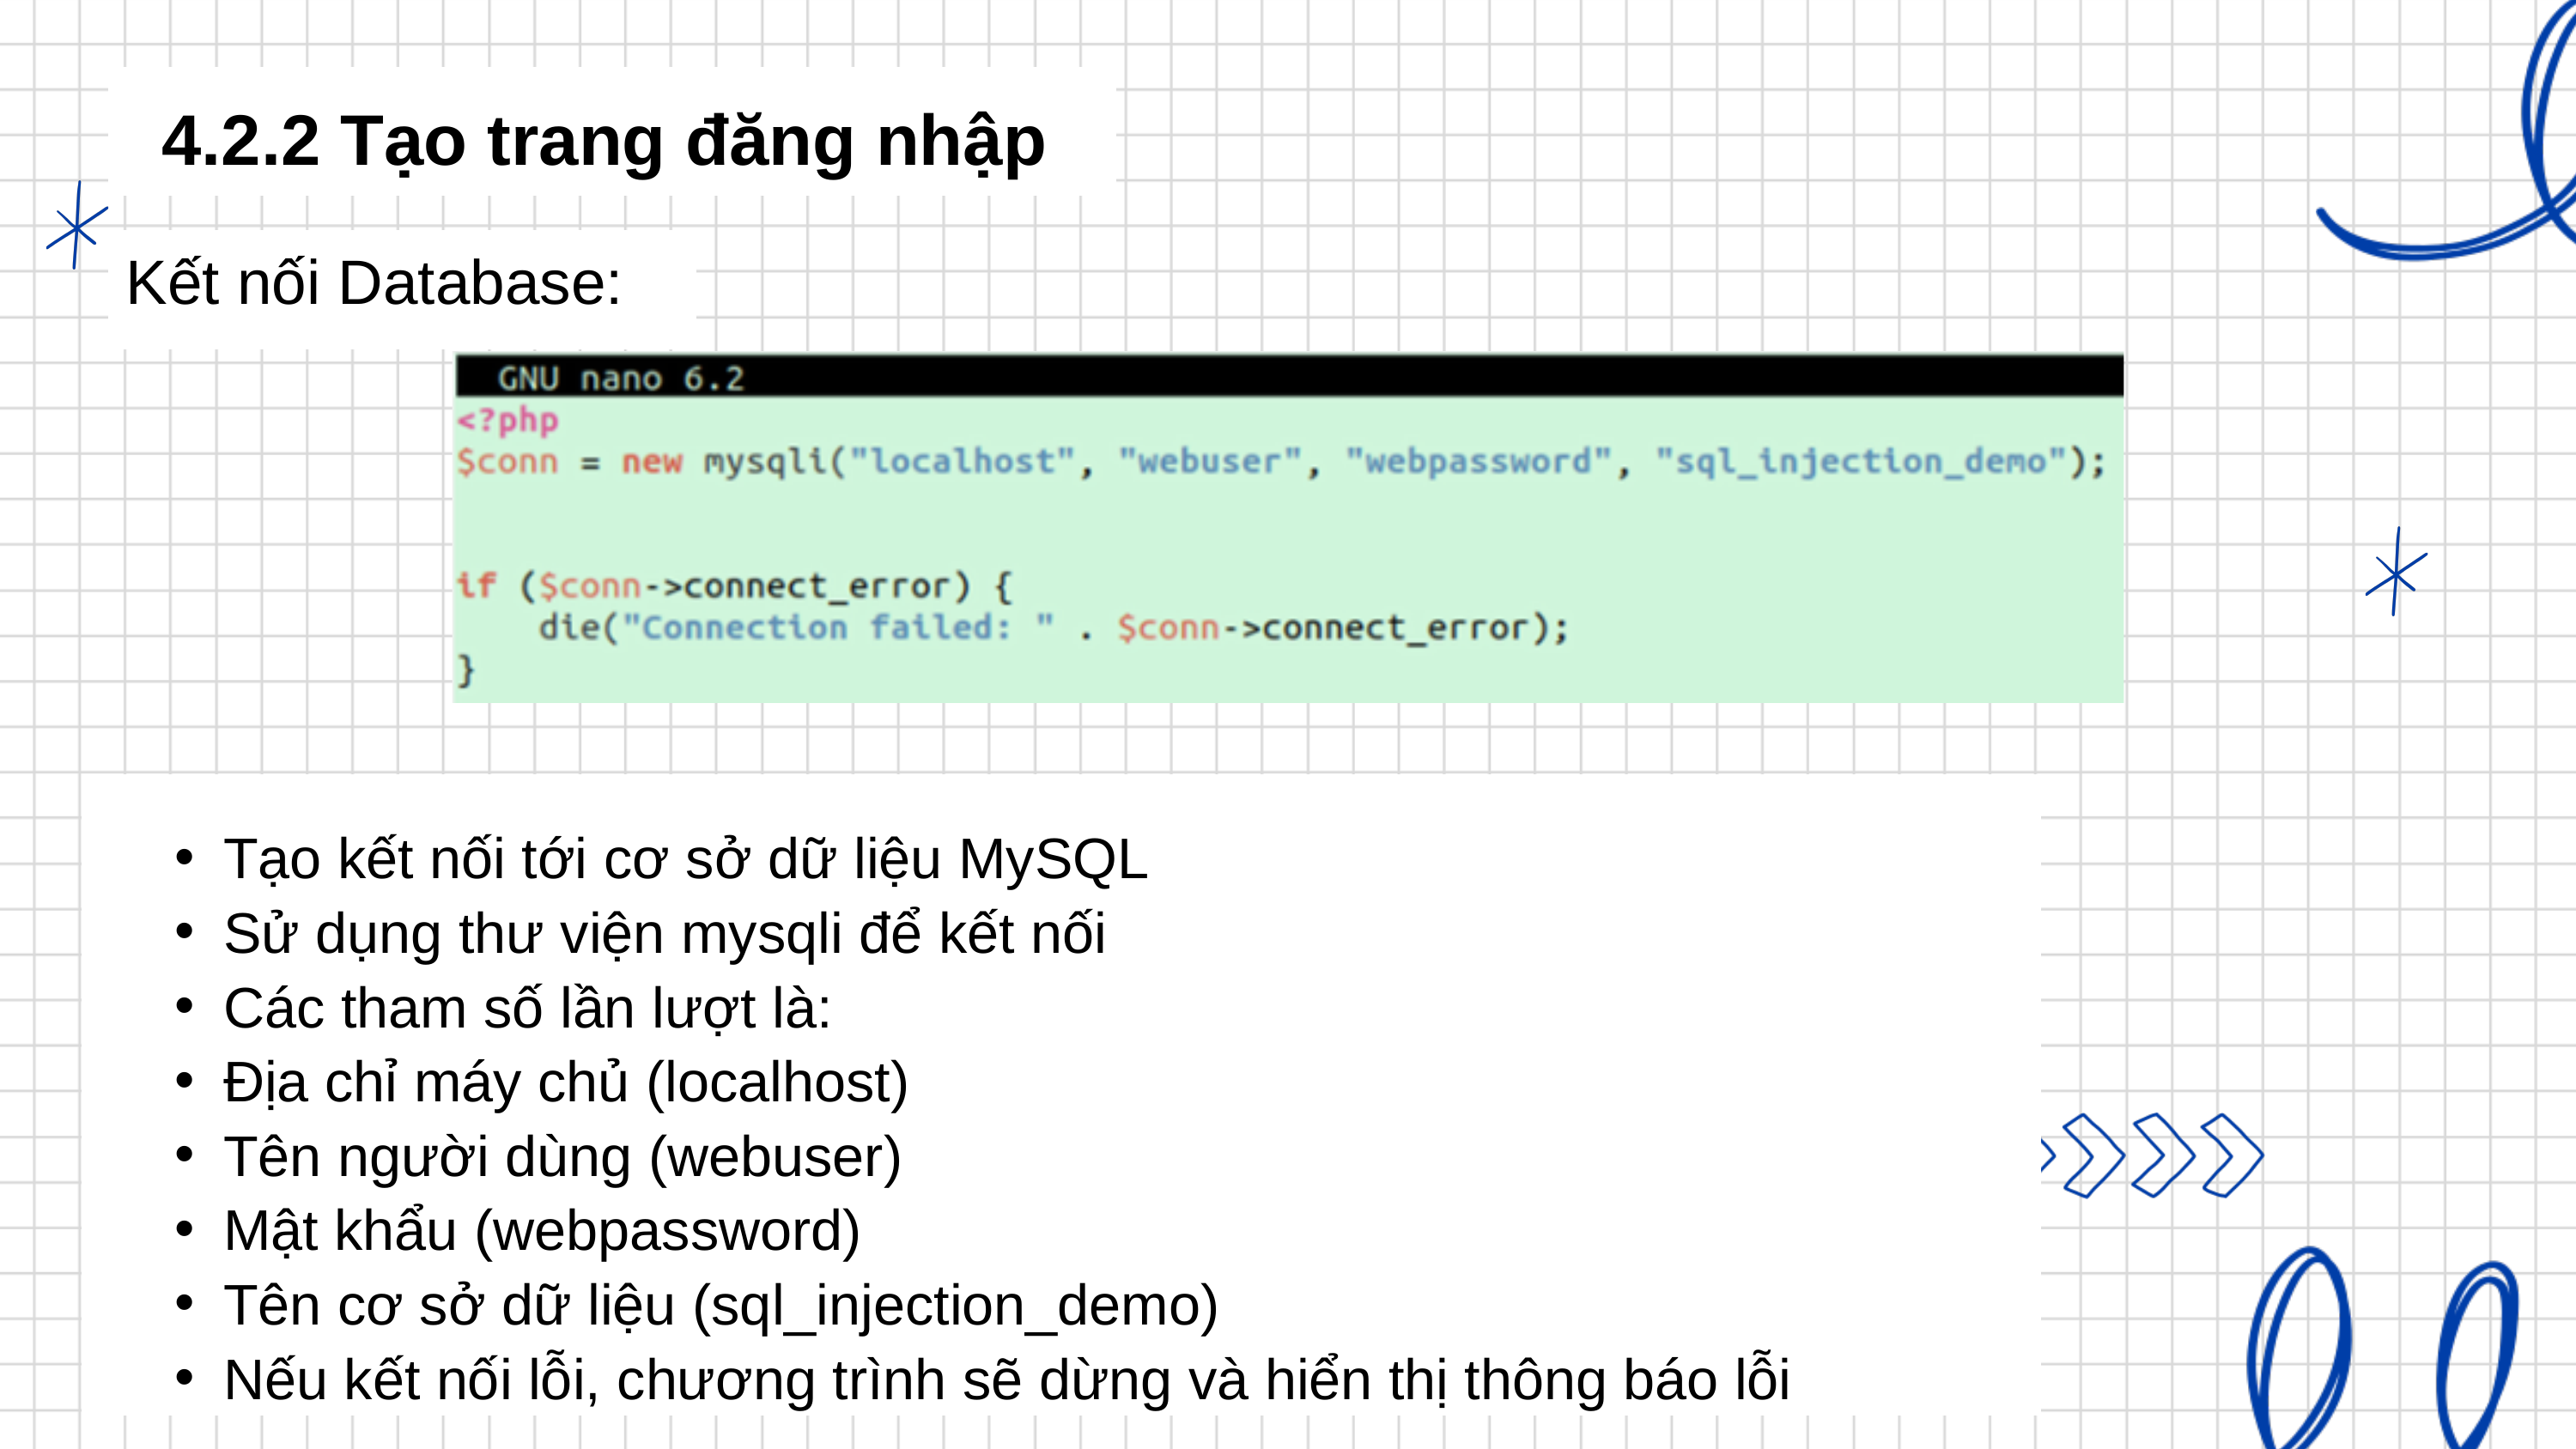

4.2.2 Tạo trang đăng nhập

Kết nối Database:

Tạo kết nối tới cơ sở dữ liệu MySQL
Sử dụng thư viện mysqli để kết nối
Các tham số lần lượt là:
Địa chỉ máy chủ (localhost)
Tên người dùng (webuser)
Mật khẩu (webpassword)
Tên cơ sở dữ liệu (sql_injection_demo)
Nếu kết nối lỗi, chương trình sẽ dừng và hiển thị thông báo lỗi